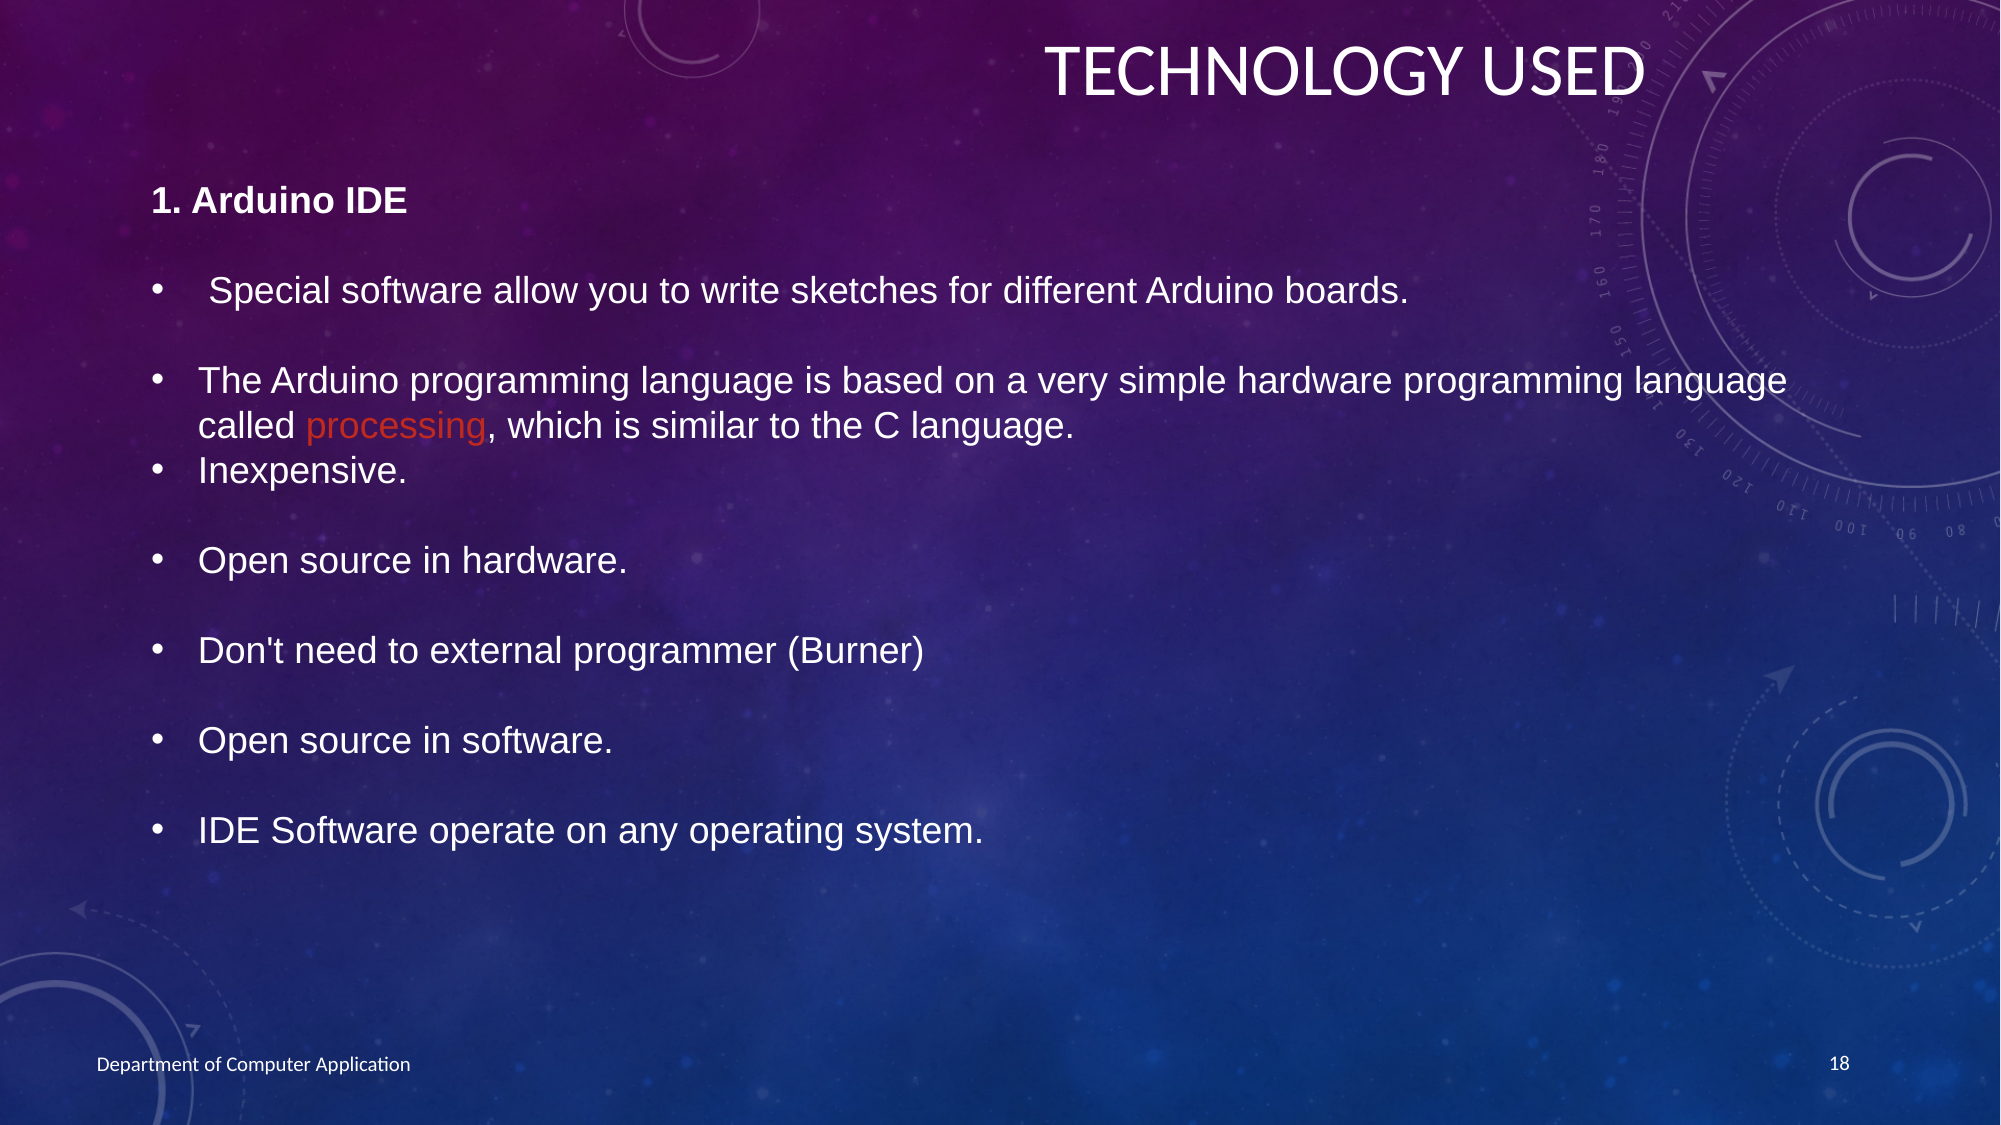

# Technology USED
1. Arduino IDE

 Special software allow you to write sketches for different Arduino boards.

The Arduino programming language is based on a very simple hardware programming language called processing, which is similar to the C language.
Inexpensive.

Open source in hardware.

Don't need to external programmer (Burner)

Open source in software.

IDE Software operate on any operating system.

18
Department of Computer Application